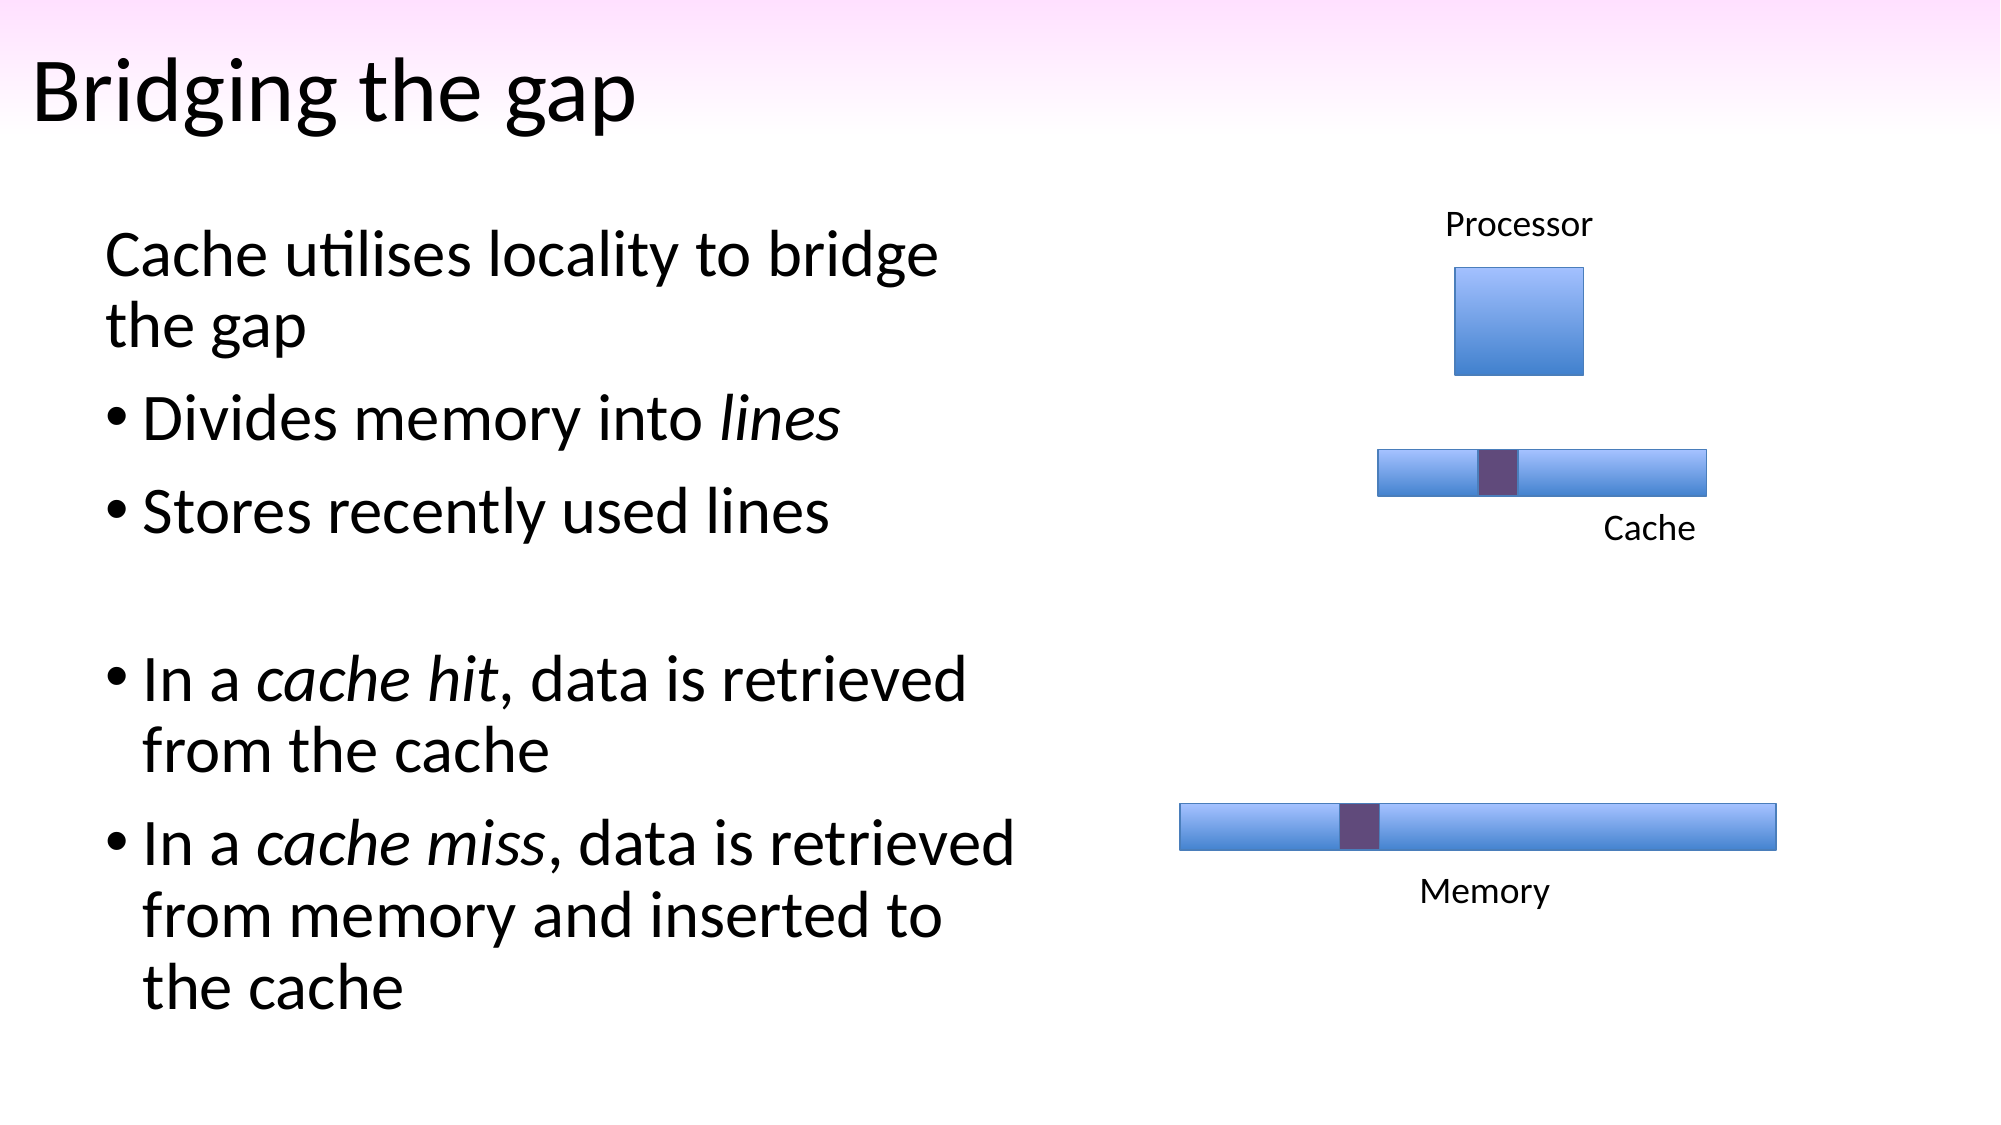

# Bridging the gap
Processor
Cache utilises locality to bridge the gap
Divides memory into lines
Stores recently used lines

In a cache hit, data is retrieved from the cache
In a cache miss, data is retrieved from memory and inserted to the cache

Cache

Memory